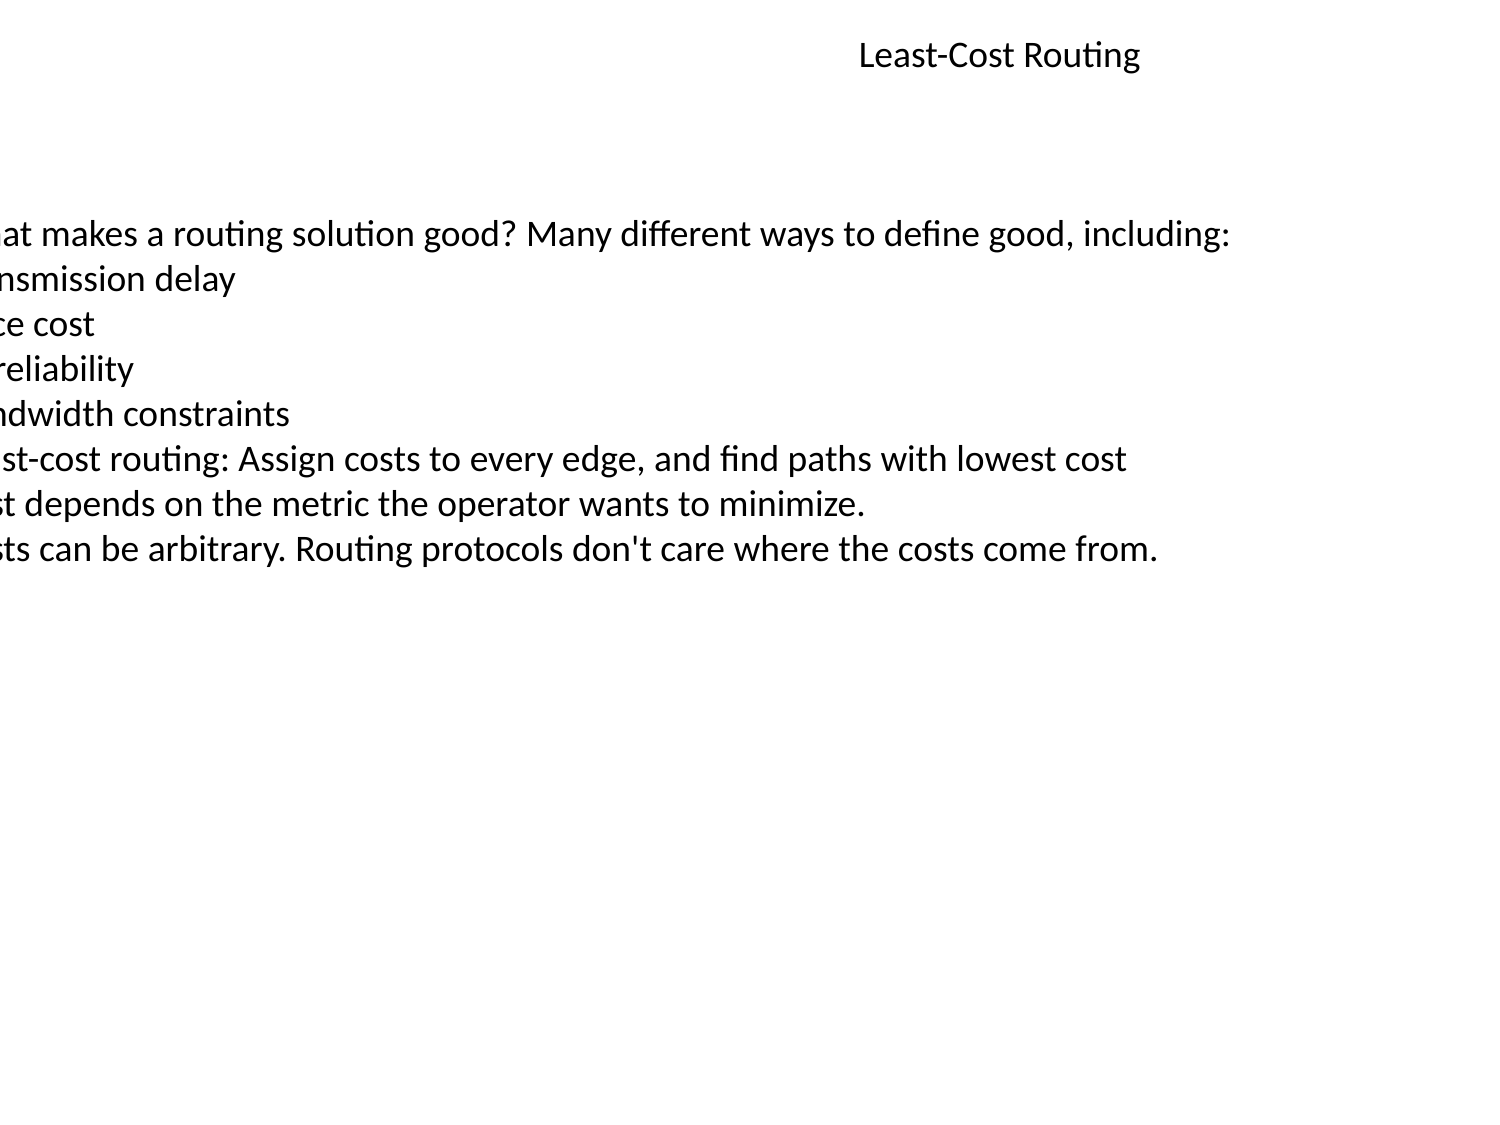

Least-Cost Routing
What makes a routing solution good? Many different ways to define good, including:
Transmission delay
Price cost
Unreliability
Bandwidth constraints
Least-cost routing: Assign costs to every edge, and find paths with lowest cost
Cost depends on the metric the operator wants to minimize.
Costs can be arbitrary. Routing protocols don't care where the costs come from.